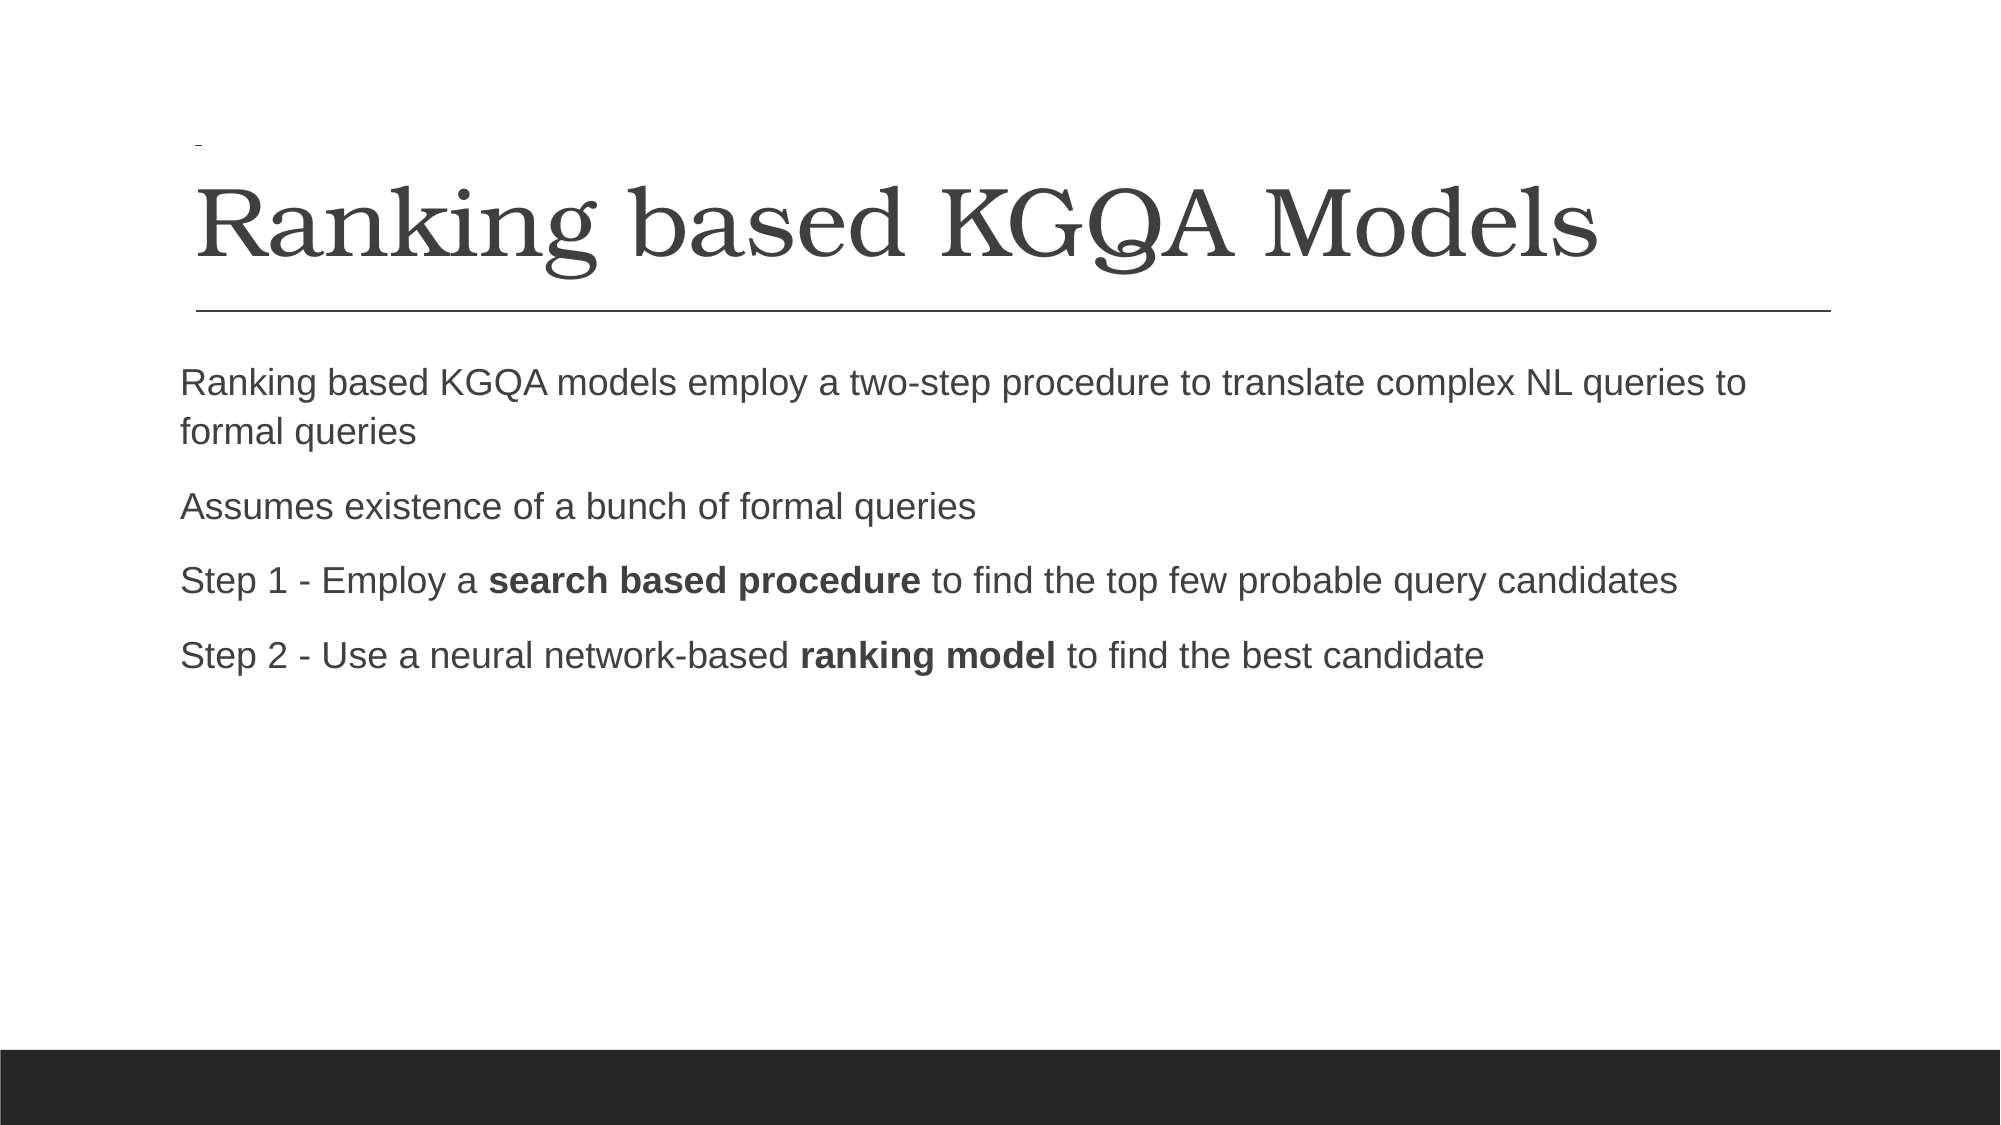

# Ranking based KGQA Models
Ranking based KGQA models employ a two-step procedure to translate complex NL queries to formal queries
Assumes existence of a bunch of formal queries
Step 1 - Employ a search based procedure to find the top few probable query candidates
Step 2 - Use a neural network-based ranking model to find the best candidate